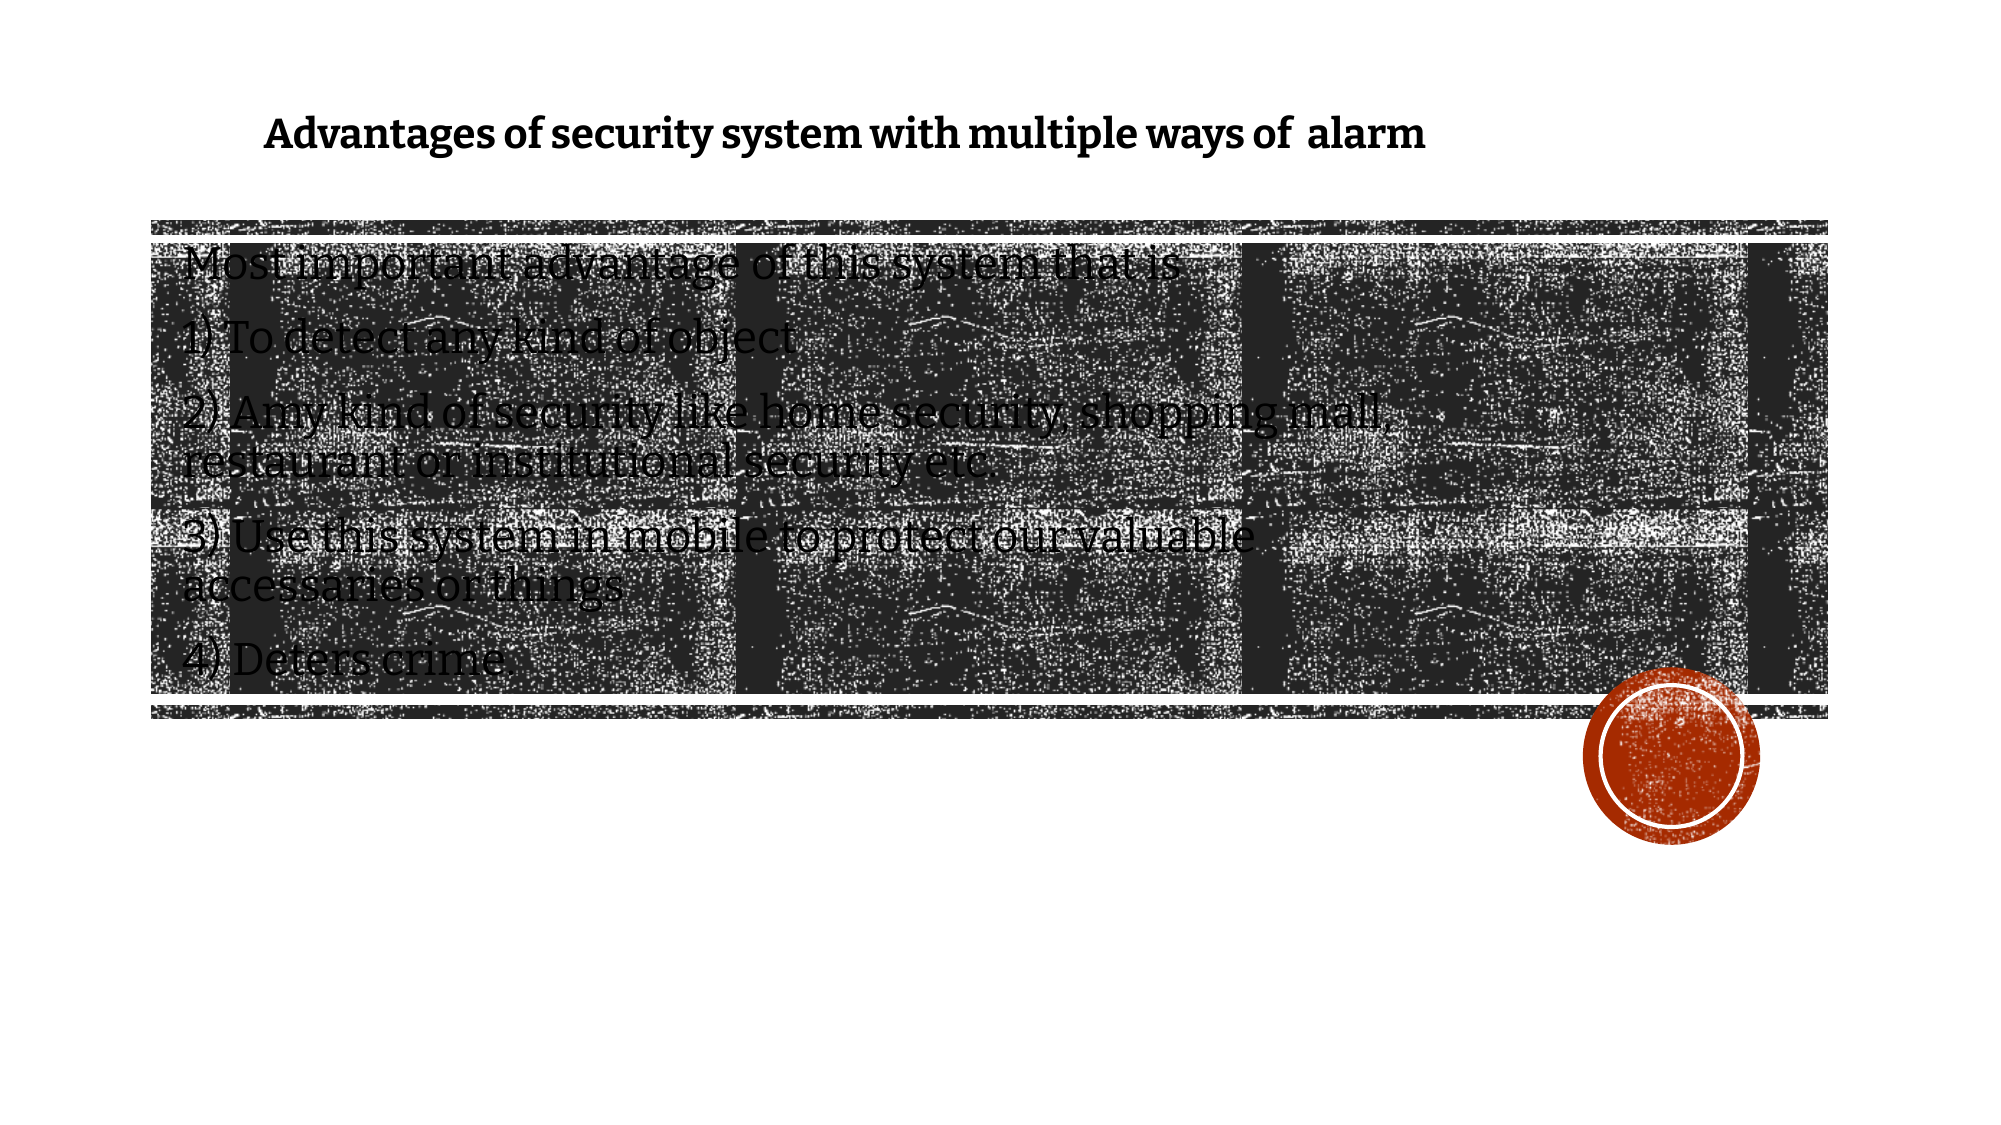

# Advantages of security system with multiple ways of  alarm
Most important advantage of this system that is
1) To detect any kind of object
2) Amy kind of security like home security, shopping mall, restaurant or institutional security etc.
3) Use this system in mobile to protect our valuable accessaries or things
4) Deters crime.